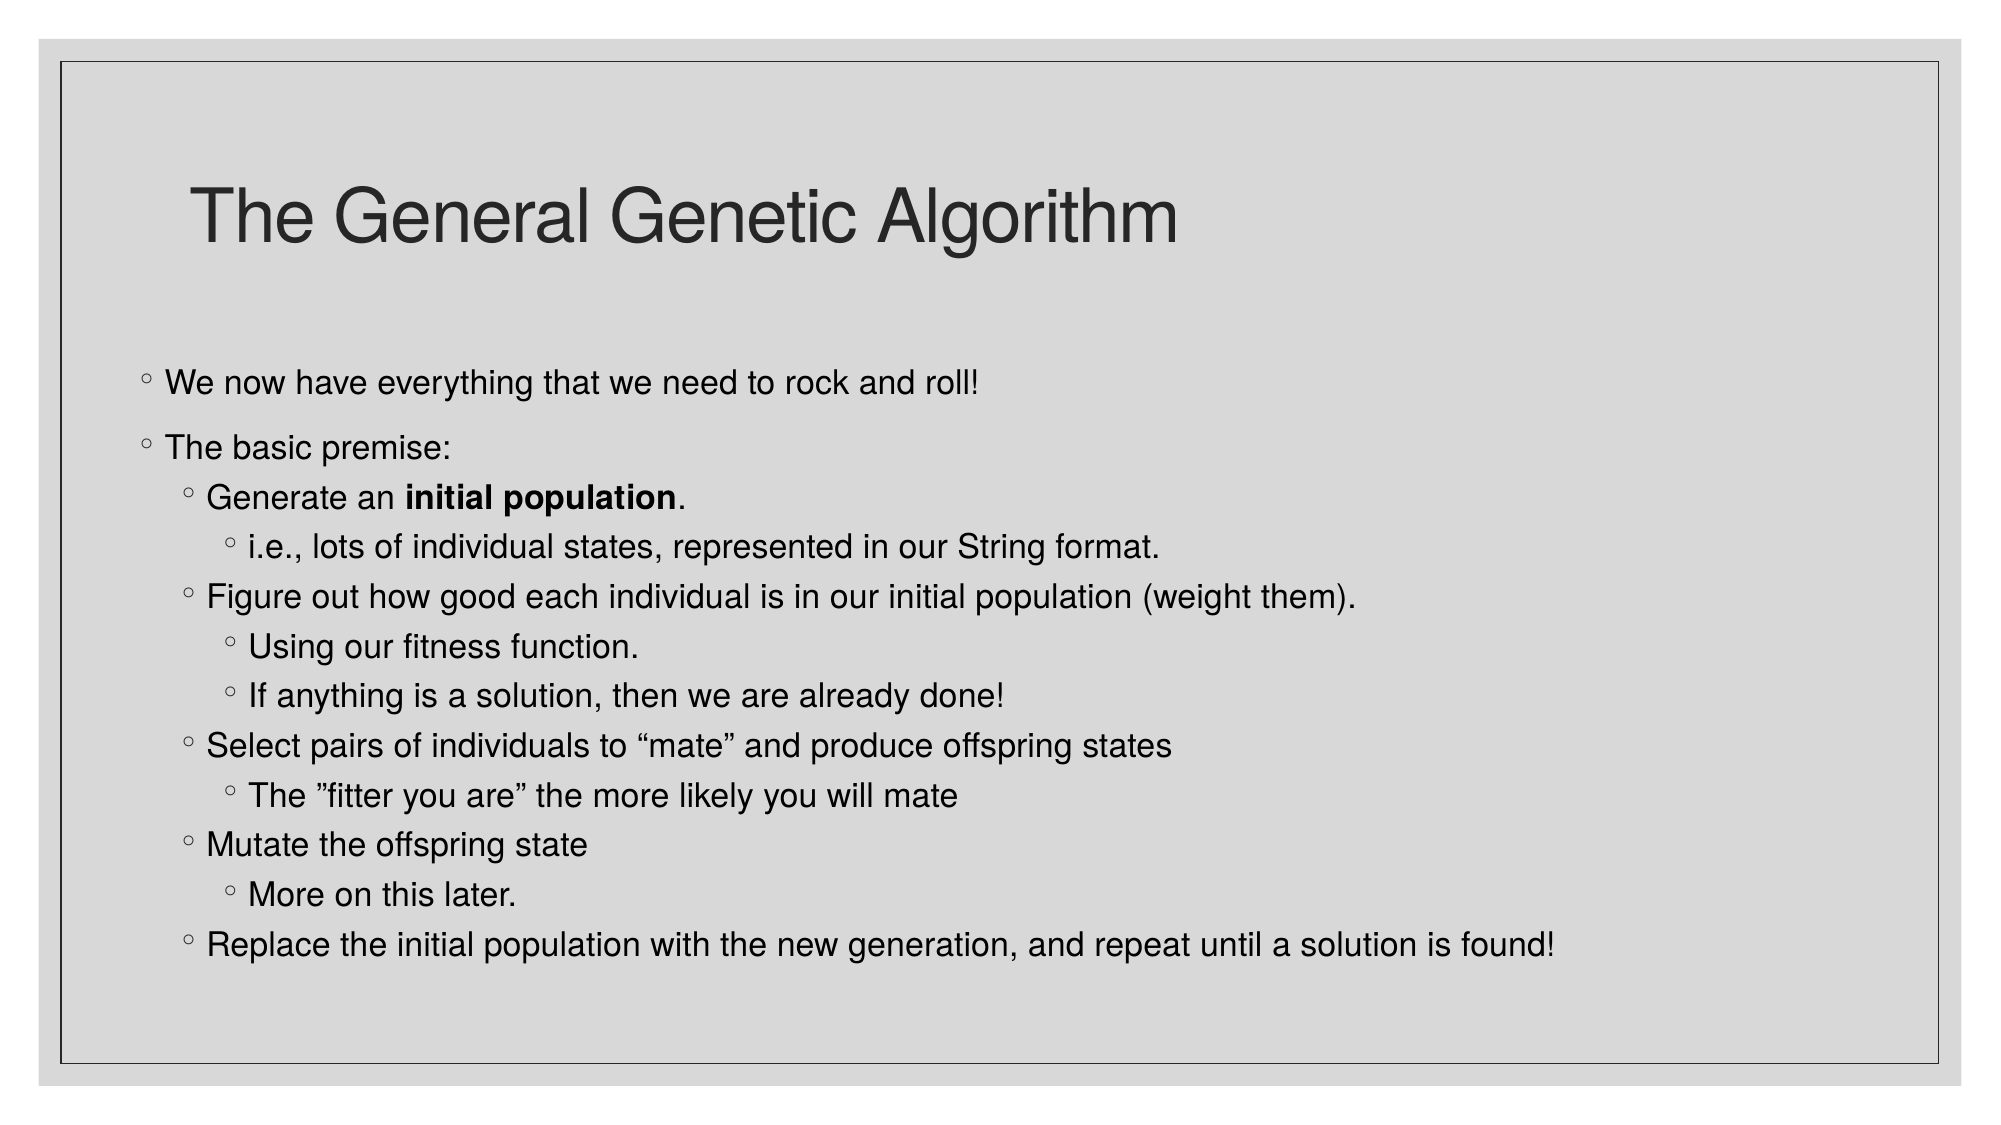

# The General Genetic Algorithm
We now have everything that we need to rock and roll!
The basic premise:
Generate an initial population.
i.e., lots of individual states, represented in our String format.
Figure out how good each individual is in our initial population (weight them).
Using our fitness function.
If anything is a solution, then we are already done!
Select pairs of individuals to “mate” and produce offspring states
The ”fitter you are” the more likely you will mate
Mutate the offspring state
More on this later.
Replace the initial population with the new generation, and repeat until a solution is found!